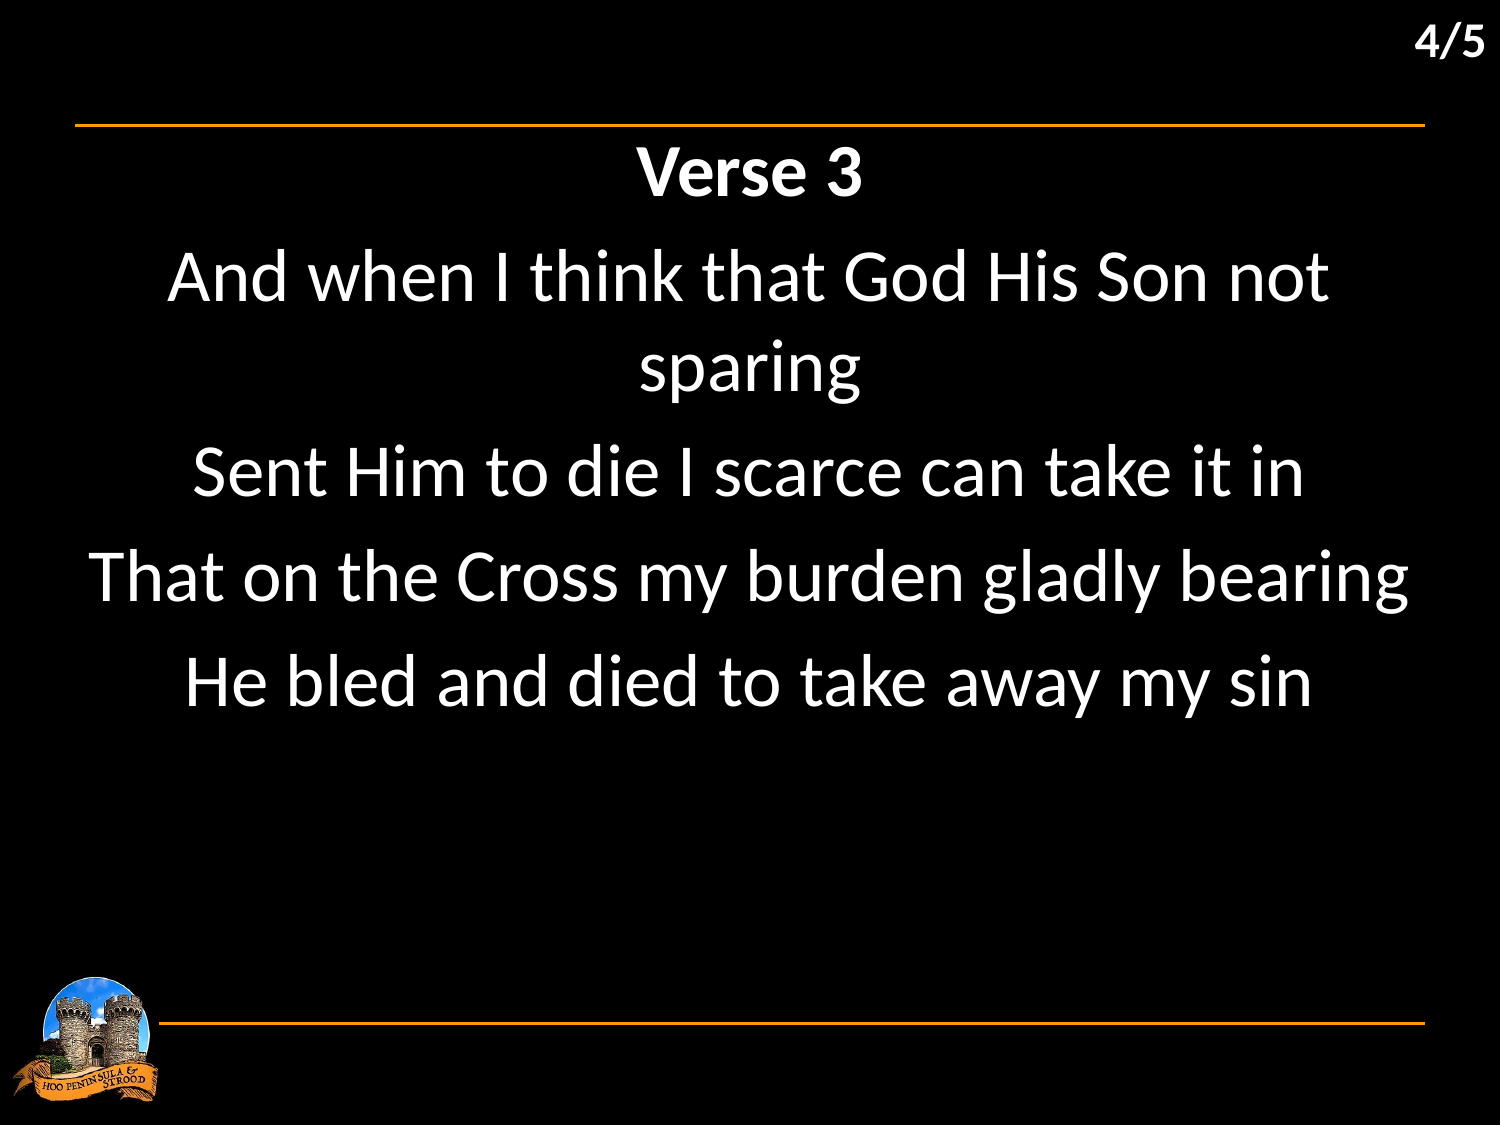

4/5
Verse 3
And when I think that God His Son not sparing
Sent Him to die I scarce can take it in
That on the Cross my burden gladly bearing
He bled and died to take away my sin